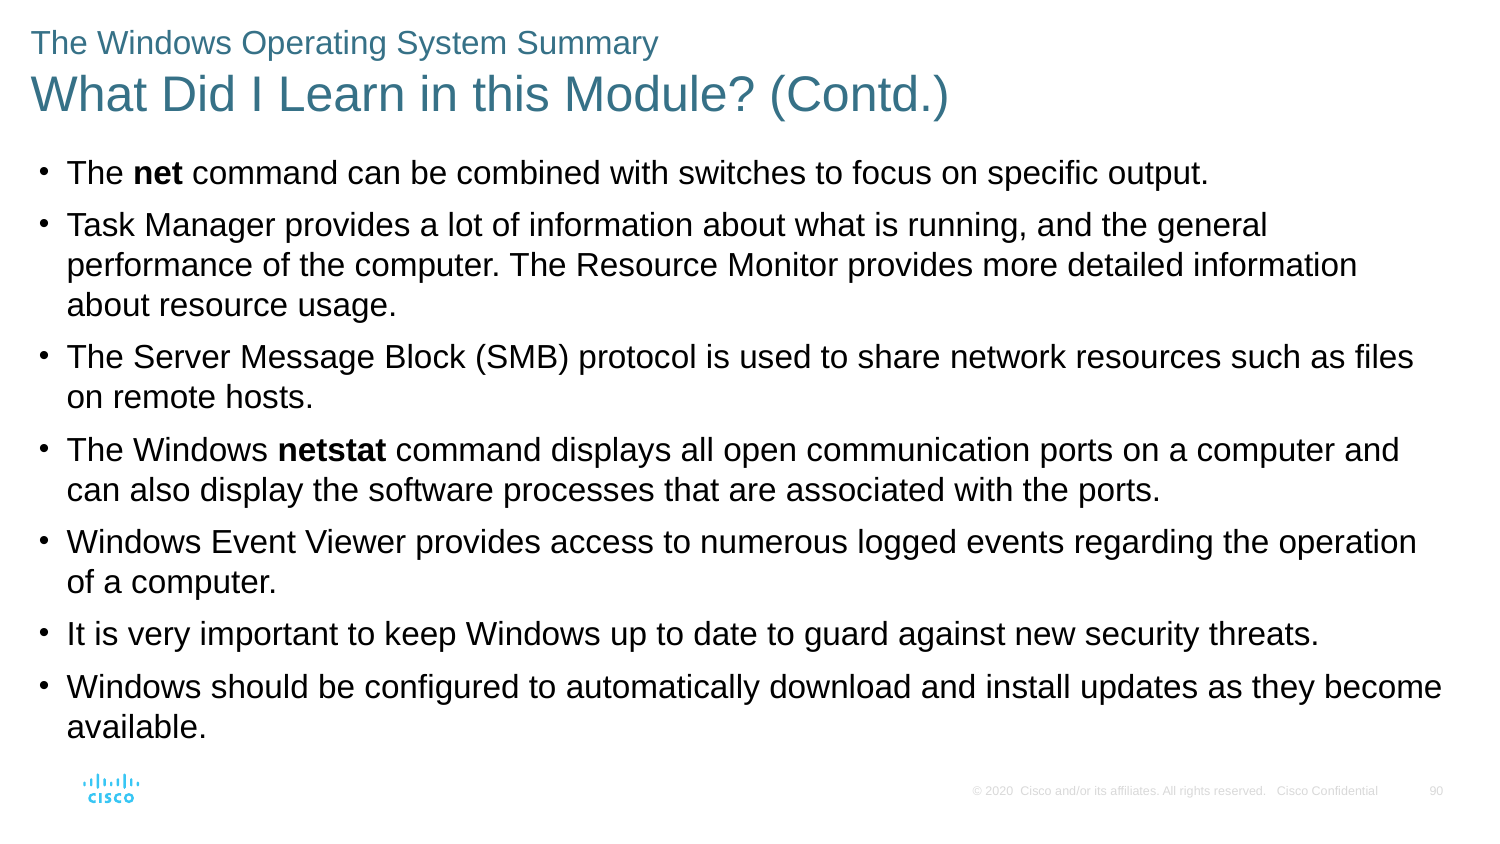

# The Windows Operating System Summary What Did I Learn in this Module? (Contd.)
The net command can be combined with switches to focus on specific output.
Task Manager provides a lot of information about what is running, and the general performance of the computer. The Resource Monitor provides more detailed information about resource usage.
The Server Message Block (SMB) protocol is used to share network resources such as files on remote hosts.
The Windows netstat command displays all open communication ports on a computer and can also display the software processes that are associated with the ports.
Windows Event Viewer provides access to numerous logged events regarding the operation of a computer.
It is very important to keep Windows up to date to guard against new security threats.
Windows should be configured to automatically download and install updates as they become available.